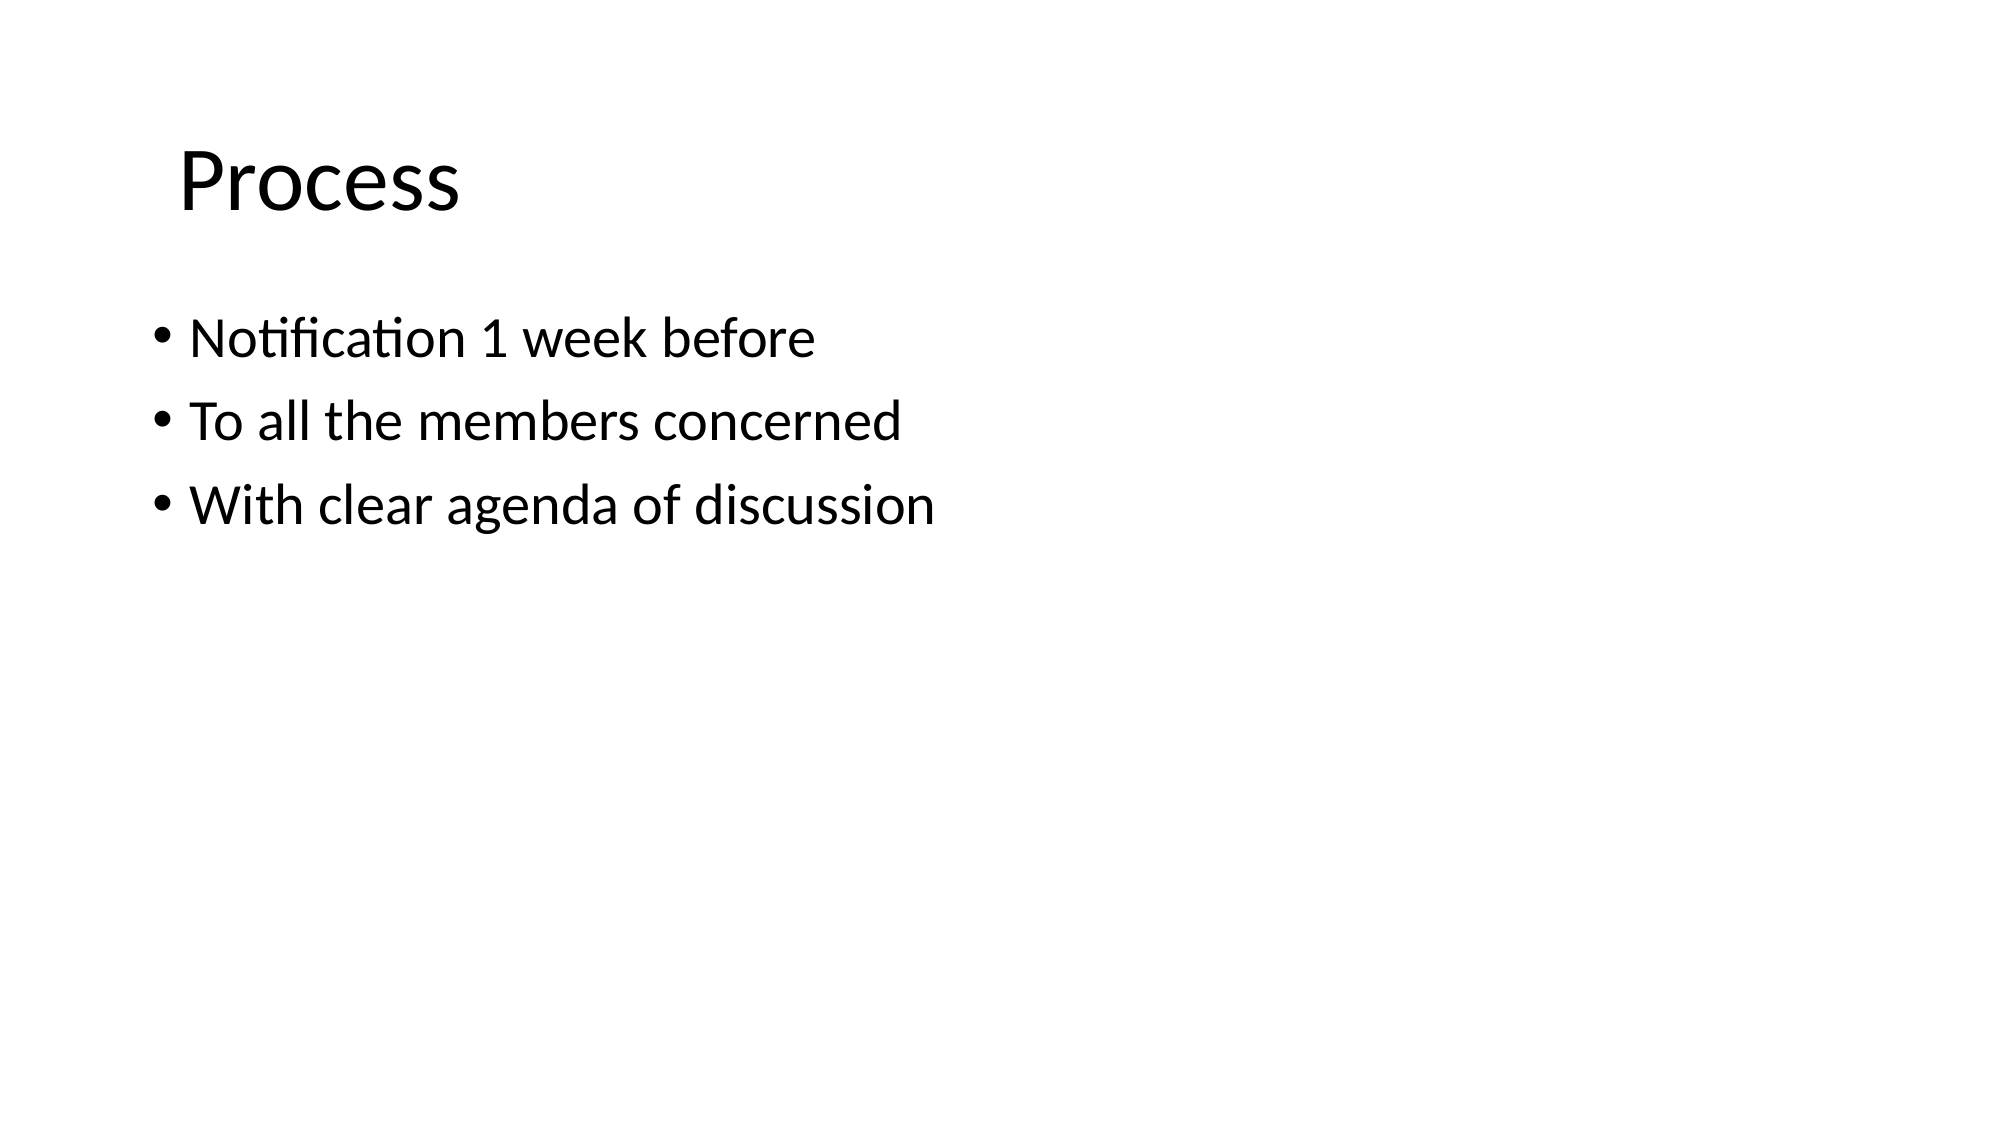

# Process
Notification 1 week before
To all the members concerned
With clear agenda of discussion